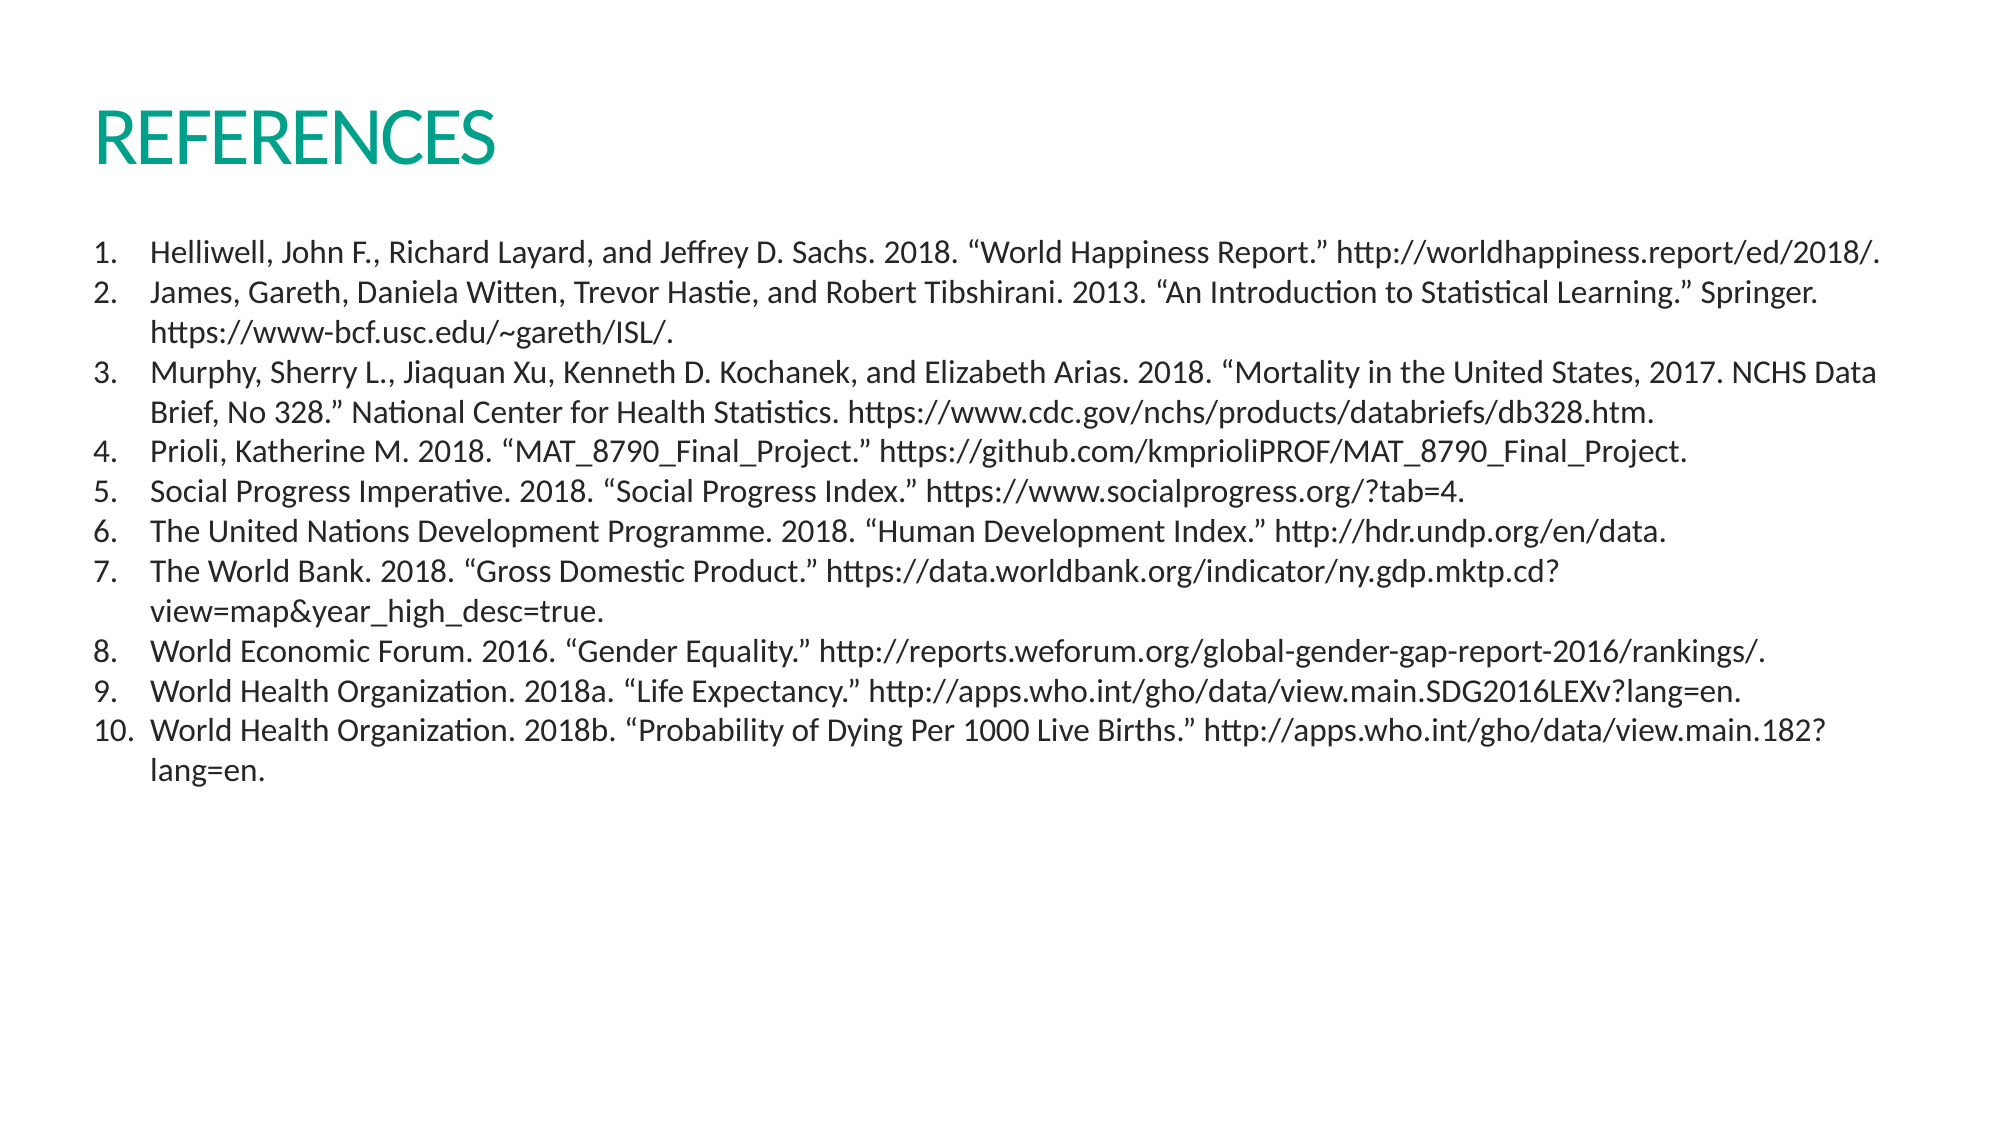

# REFERENCES
Helliwell, John F., Richard Layard, and Jeffrey D. Sachs. 2018. “World Happiness Report.” http://worldhappiness.report/ed/2018/.
James, Gareth, Daniela Witten, Trevor Hastie, and Robert Tibshirani. 2013. “An Introduction to Statistical Learning.” Springer. https://www-bcf.usc.edu/~gareth/ISL/.
Murphy, Sherry L., Jiaquan Xu, Kenneth D. Kochanek, and Elizabeth Arias. 2018. “Mortality in the United States, 2017. NCHS Data Brief, No 328.” National Center for Health Statistics. https://www.cdc.gov/nchs/products/databriefs/db328.htm.
Prioli, Katherine M. 2018. “MAT_8790_Final_Project.” https://github.com/kmprioliPROF/MAT_8790_Final_Project.
Social Progress Imperative. 2018. “Social Progress Index.” https://www.socialprogress.org/?tab=4.
The United Nations Development Programme. 2018. “Human Development Index.” http://hdr.undp.org/en/data.
The World Bank. 2018. “Gross Domestic Product.” https://data.worldbank.org/indicator/ny.gdp.mktp.cd?view=map&year_high_desc=true.
World Economic Forum. 2016. “Gender Equality.” http://reports.weforum.org/global-gender-gap-report-2016/rankings/.
World Health Organization. 2018a. “Life Expectancy.” http://apps.who.int/gho/data/view.main.SDG2016LEXv?lang=en.
World Health Organization. 2018b. “Probability of Dying Per 1000 Live Births.” http://apps.who.int/gho/data/view.main.182?lang=en.